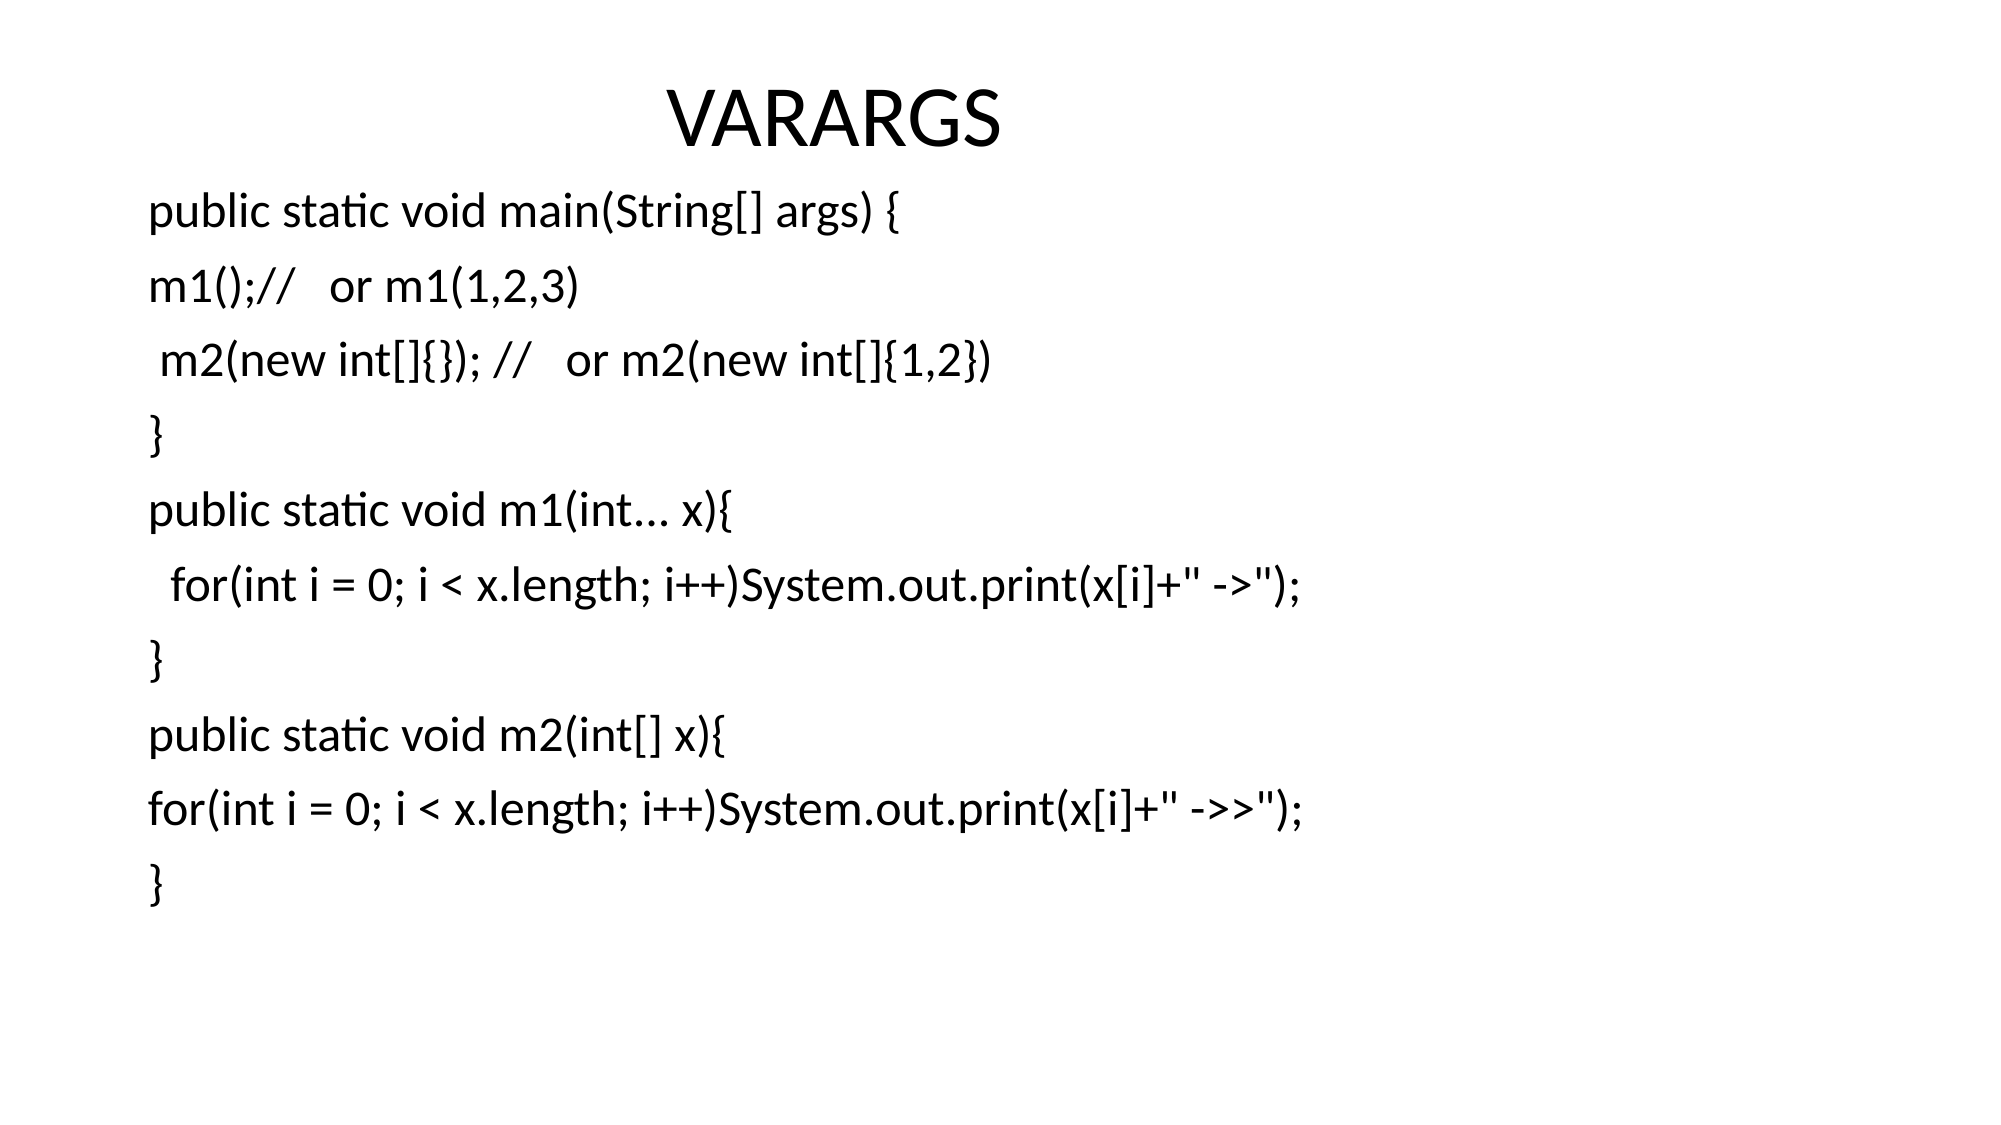

# VARARGS
public static void main(String[] args) {
m1();//   or m1(1,2,3)
 m2(new int[]{}); //   or m2(new int[]{1,2})
}
public static void m1(int... x){
  for(int i = 0; i < x.length; i++)System.out.print(x[i]+" ->");
}
public static void m2(int[] x){
for(int i = 0; i < x.length; i++)System.out.print(x[i]+" ->>");
}